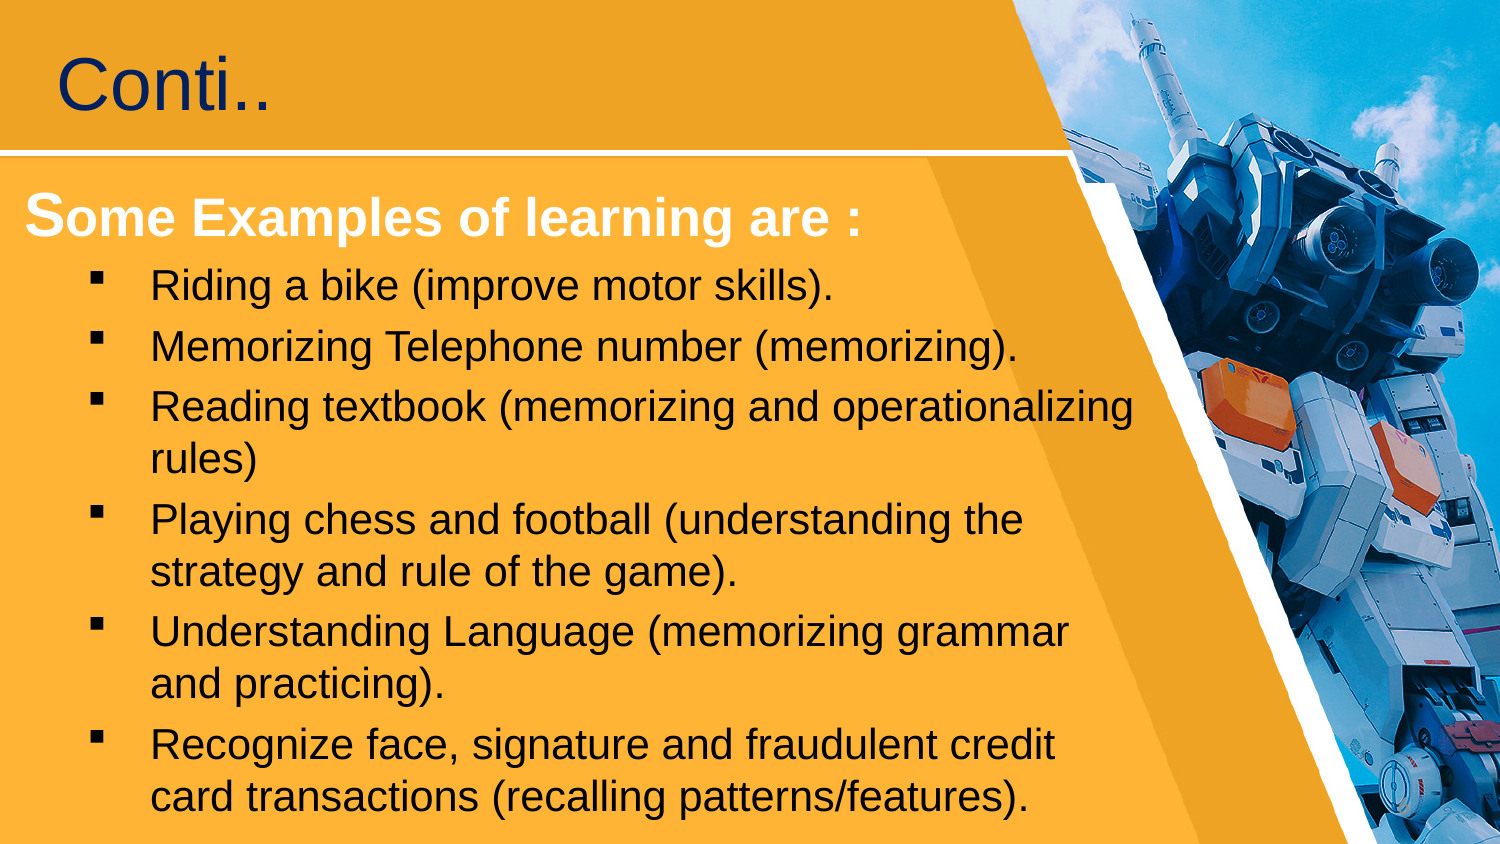

# Conti..
Some Examples of learning are :
Riding a bike (improve motor skills).
Memorizing Telephone number (memorizing).
Reading textbook (memorizing and operationalizing rules)
Playing chess and football (understanding the strategy and rule of the game).
Understanding Language (memorizing grammar and practicing).
Recognize face, signature and fraudulent credit card transactions (recalling patterns/features).

6